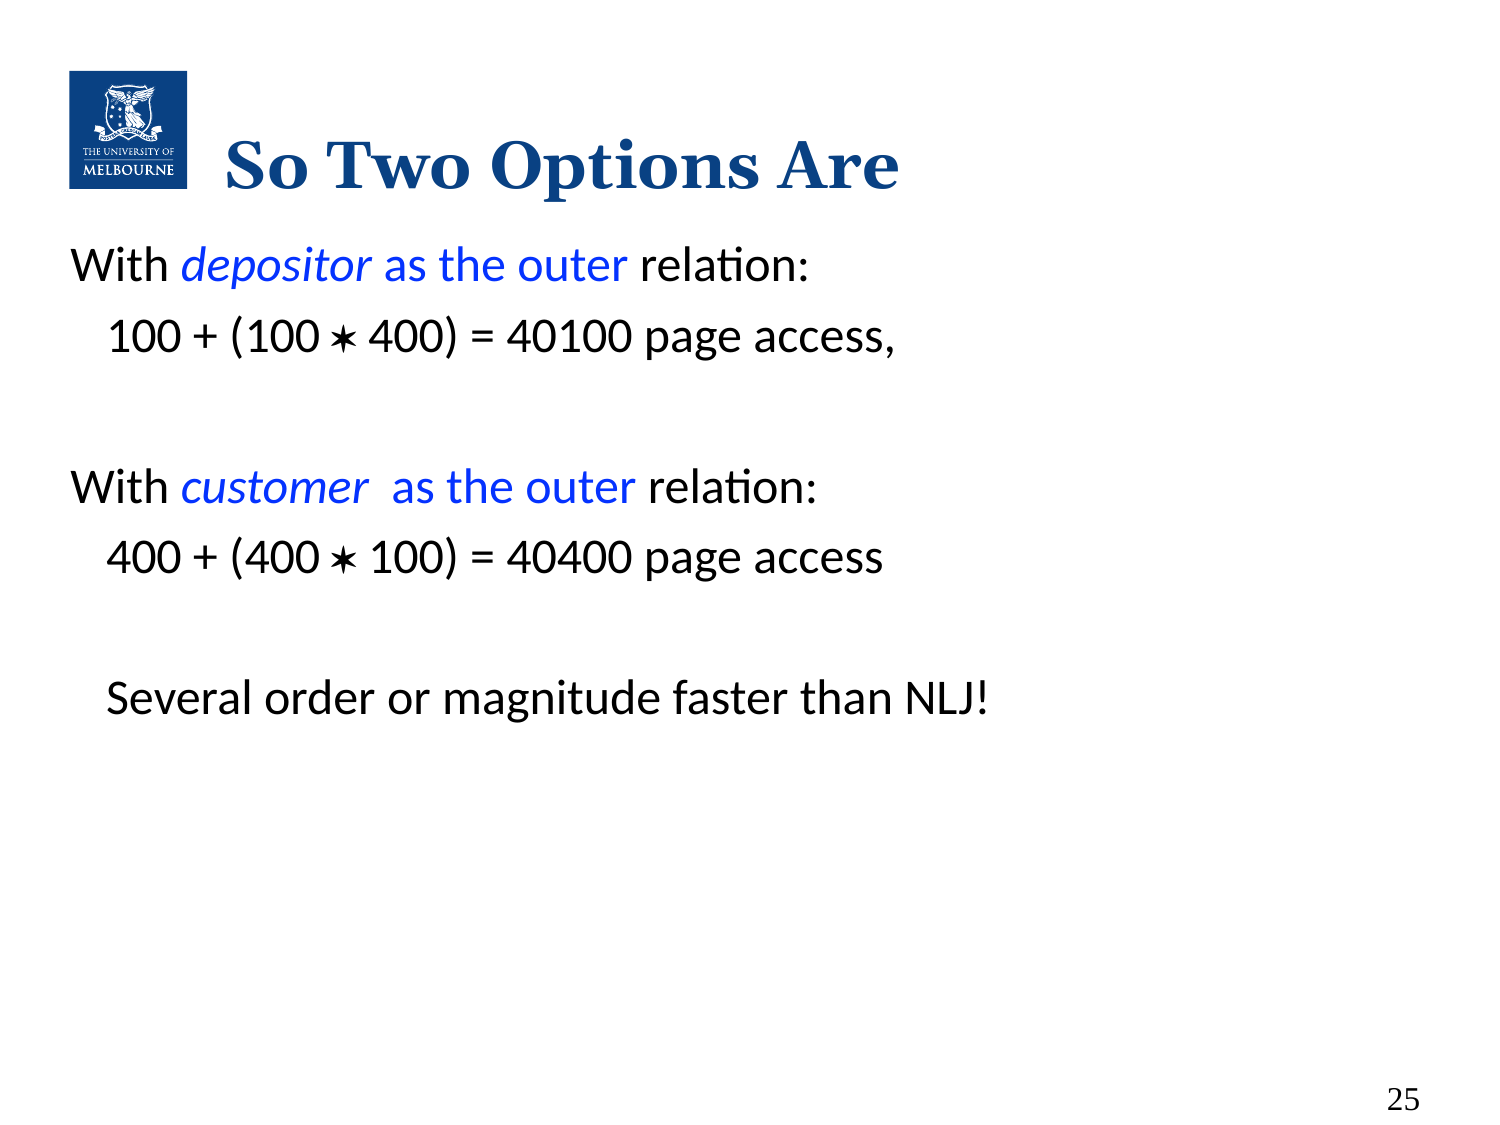

# So Two Options Are
With depositor as the outer relation:
100 + (100 ∗ 400) = 40100 page access,

With customer  as the outer relation:
400 + (400 ∗ 100) = 40400 page access

Several order or magnitude faster than NLJ!